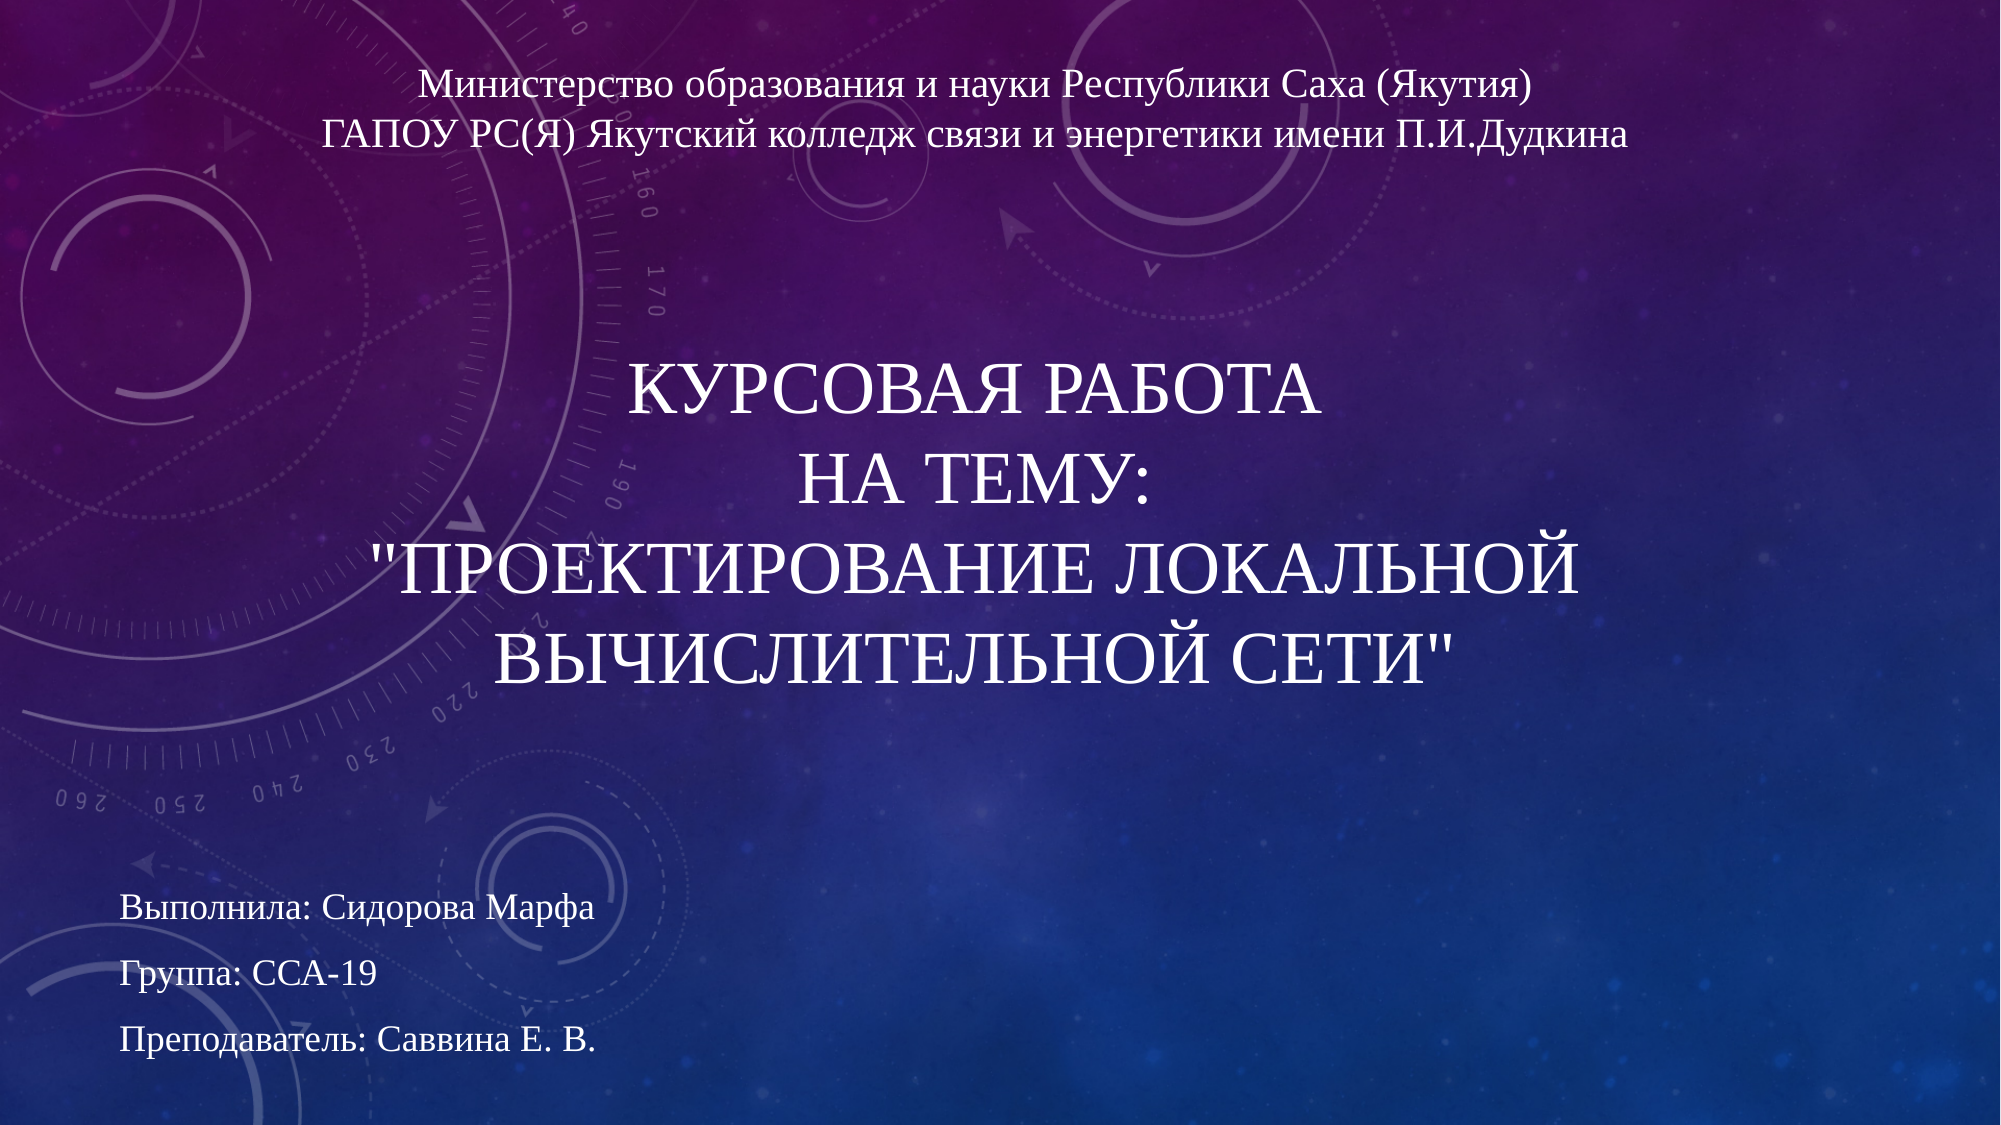

Министерство образования и науки Республики Саха (Якутия)
ГАПОУ РС(Я) Якутский колледж связи и энергетики имени П.И.Дудкина

# Курсовая работа на тему: "проектирование локальной вычислительной сети"
Выполнила: Сидорова Марфа
Группа: ССА-19
Преподаватель: Саввина Е. В.